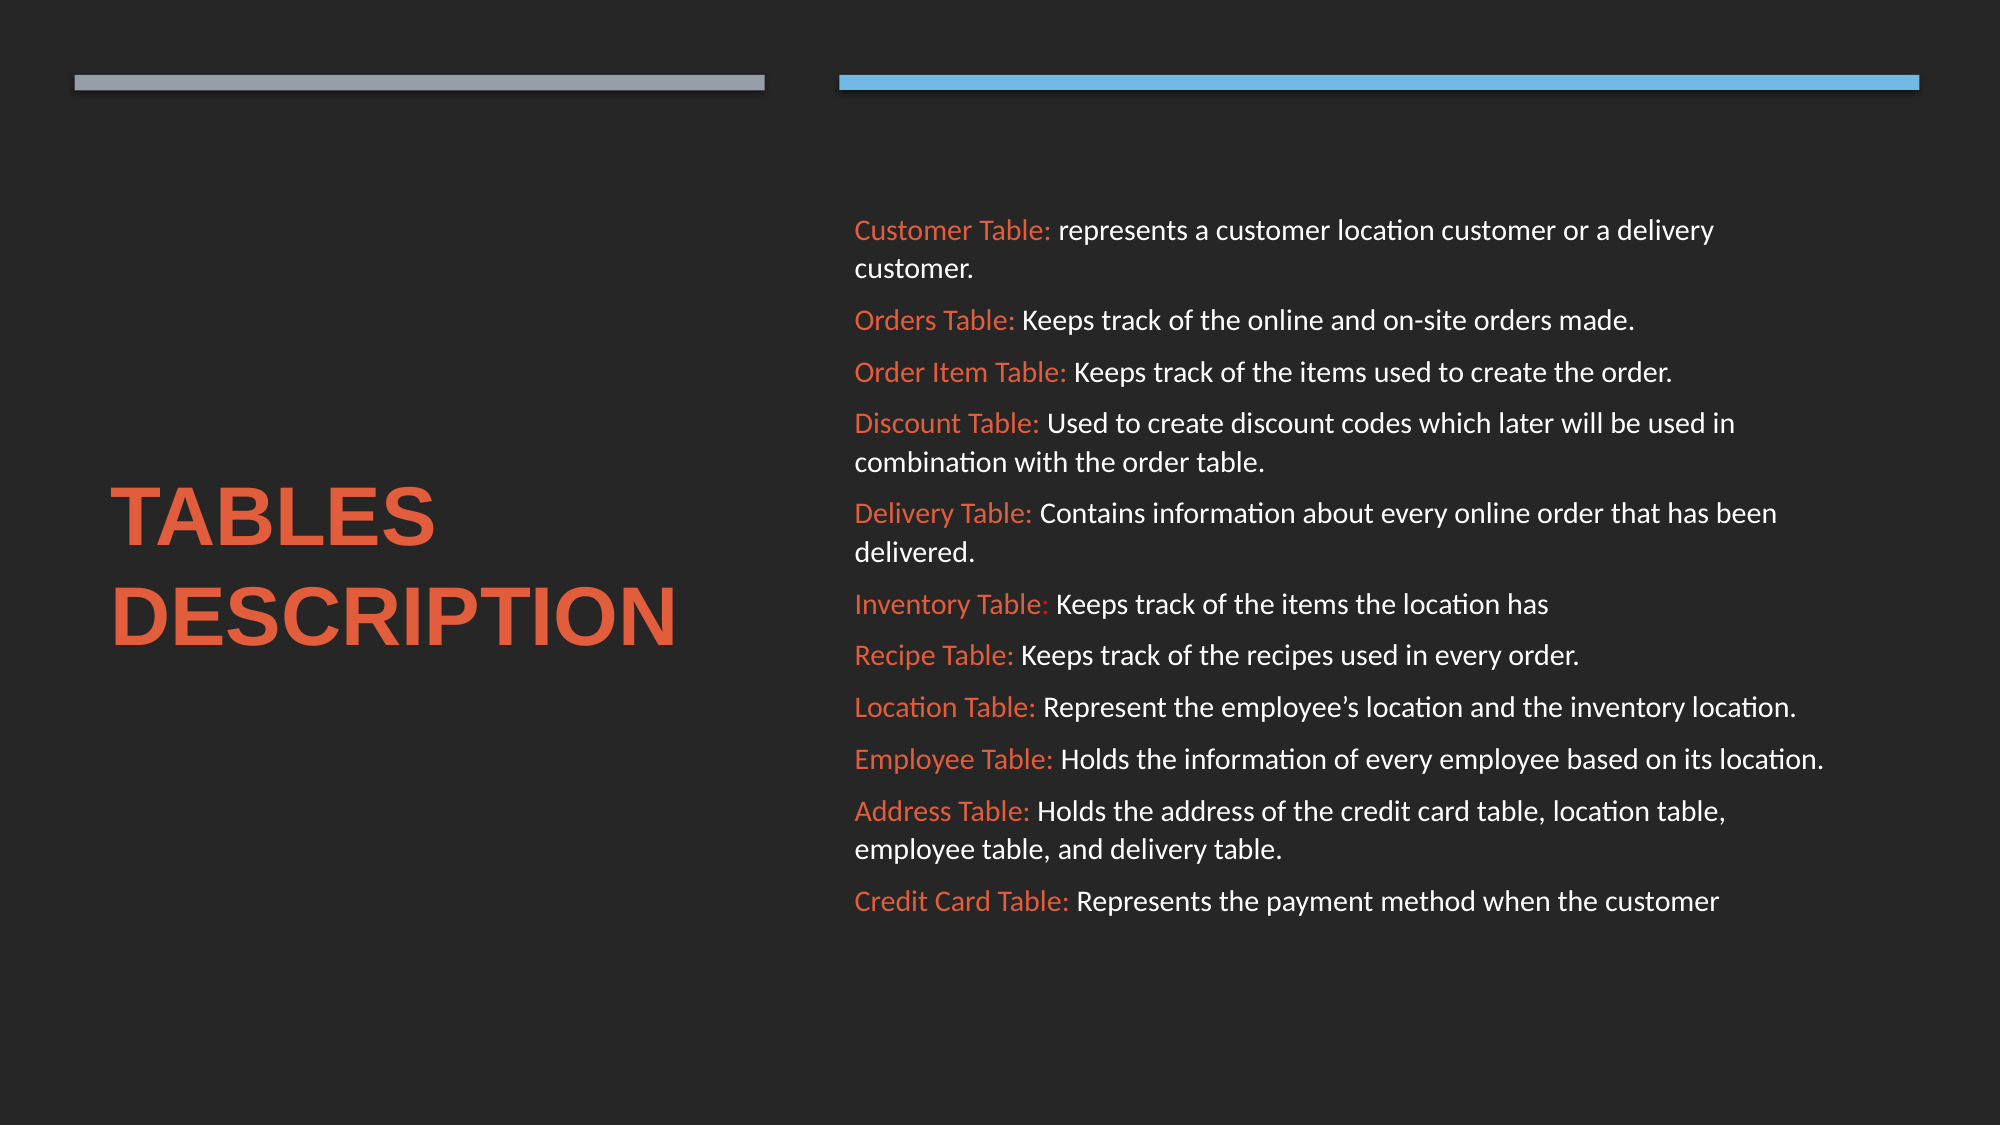

Customer Table: represents a customer location customer or a delivery customer.
Orders Table: Keeps track of the online and on-site orders made.
Order Item Table: Keeps track of the items used to create the order.
Discount Table: Used to create discount codes which later will be used in combination with the order table.
Delivery Table: Contains information about every online order that has been delivered.
Inventory Table: Keeps track of the items the location has
Recipe Table: Keeps track of the recipes used in every order.
Location Table: Represent the employee’s location and the inventory location.
Employee Table: Holds the information of every employee based on its location.
Address Table: Holds the address of the credit card table, location table, employee table, and delivery table.
Credit Card Table: Represents the payment method when the customer
# Tables Description